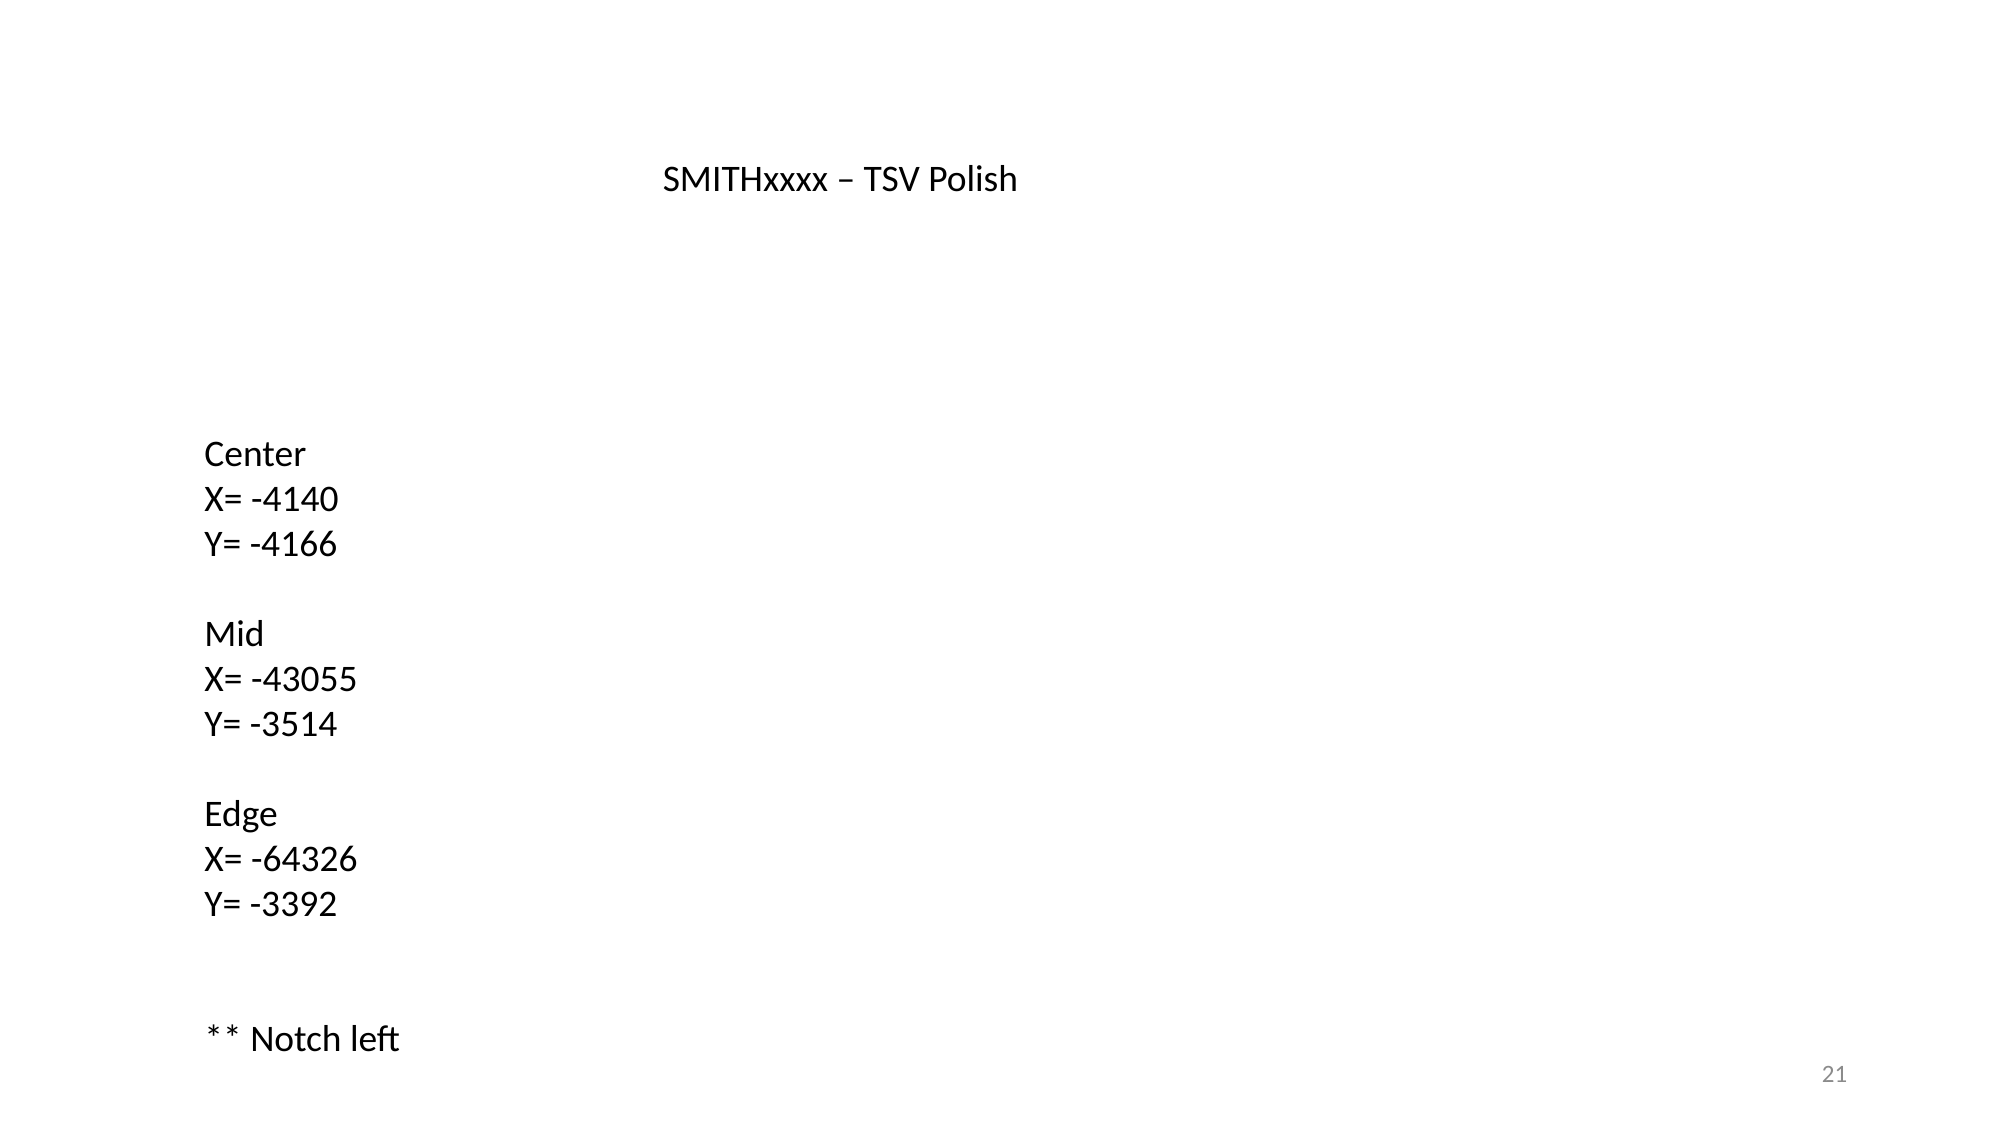

SMITHxxxx – TSV Polish
Center
X= -4140
Y= -4166

Mid
X= -43055
Y= -3514

Edge
X= -64326
Y= -3392

** Notch left
21